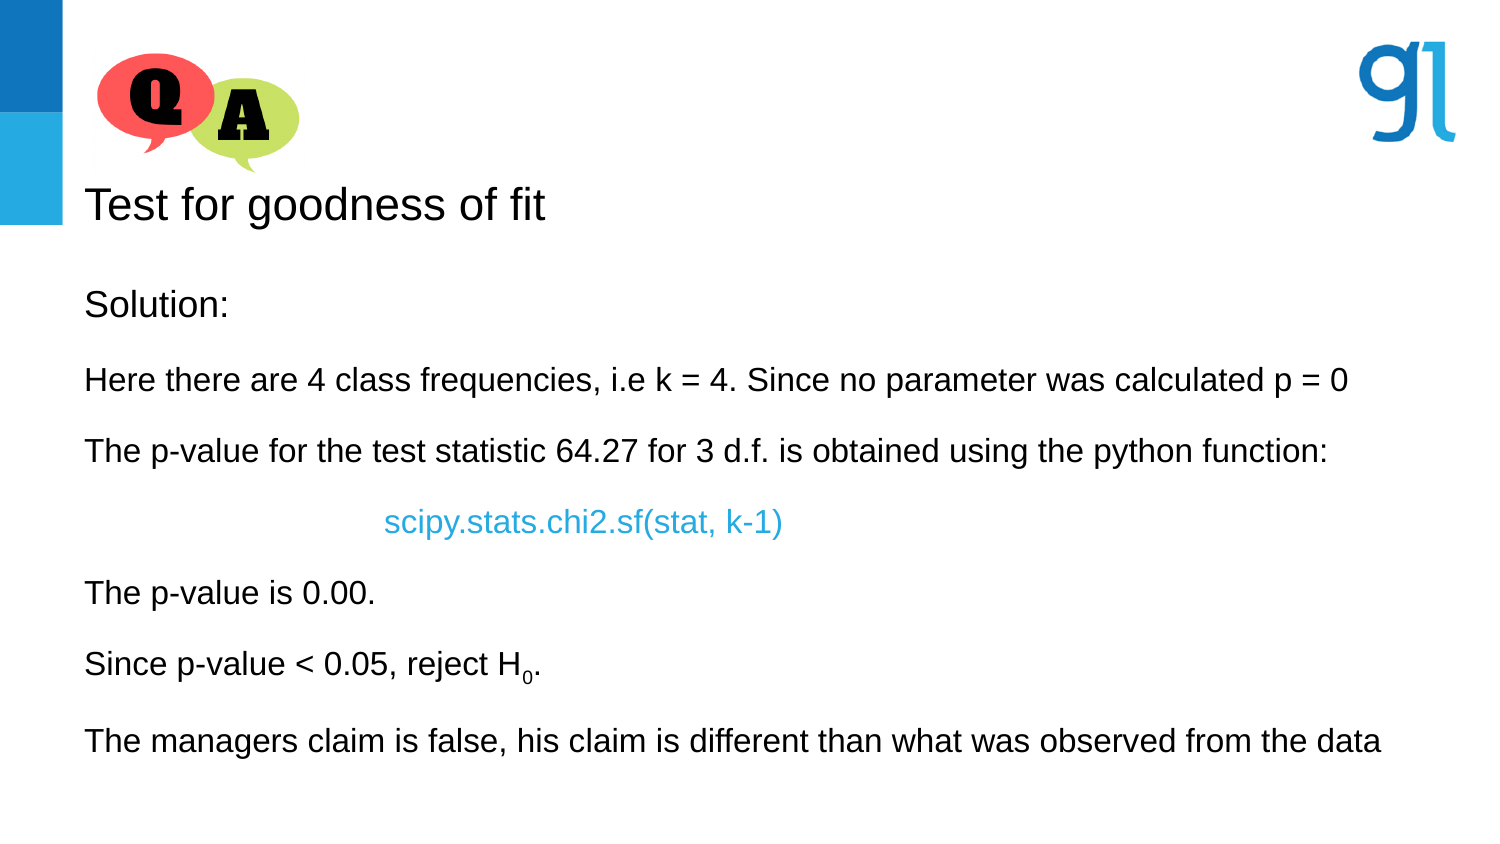

Test for goodness of fit
Solution:
Here there are 4 class frequencies, i.e k = 4. Since no parameter was calculated p = 0
The p-value for the test statistic 64.27 for 3 d.f. is obtained using the python function:
scipy.stats.chi2.sf(stat, k-1)
The p-value is 0.00.
Since p-value < 0.05, reject H0.
The managers claim is false, his claim is different than what was observed from the data